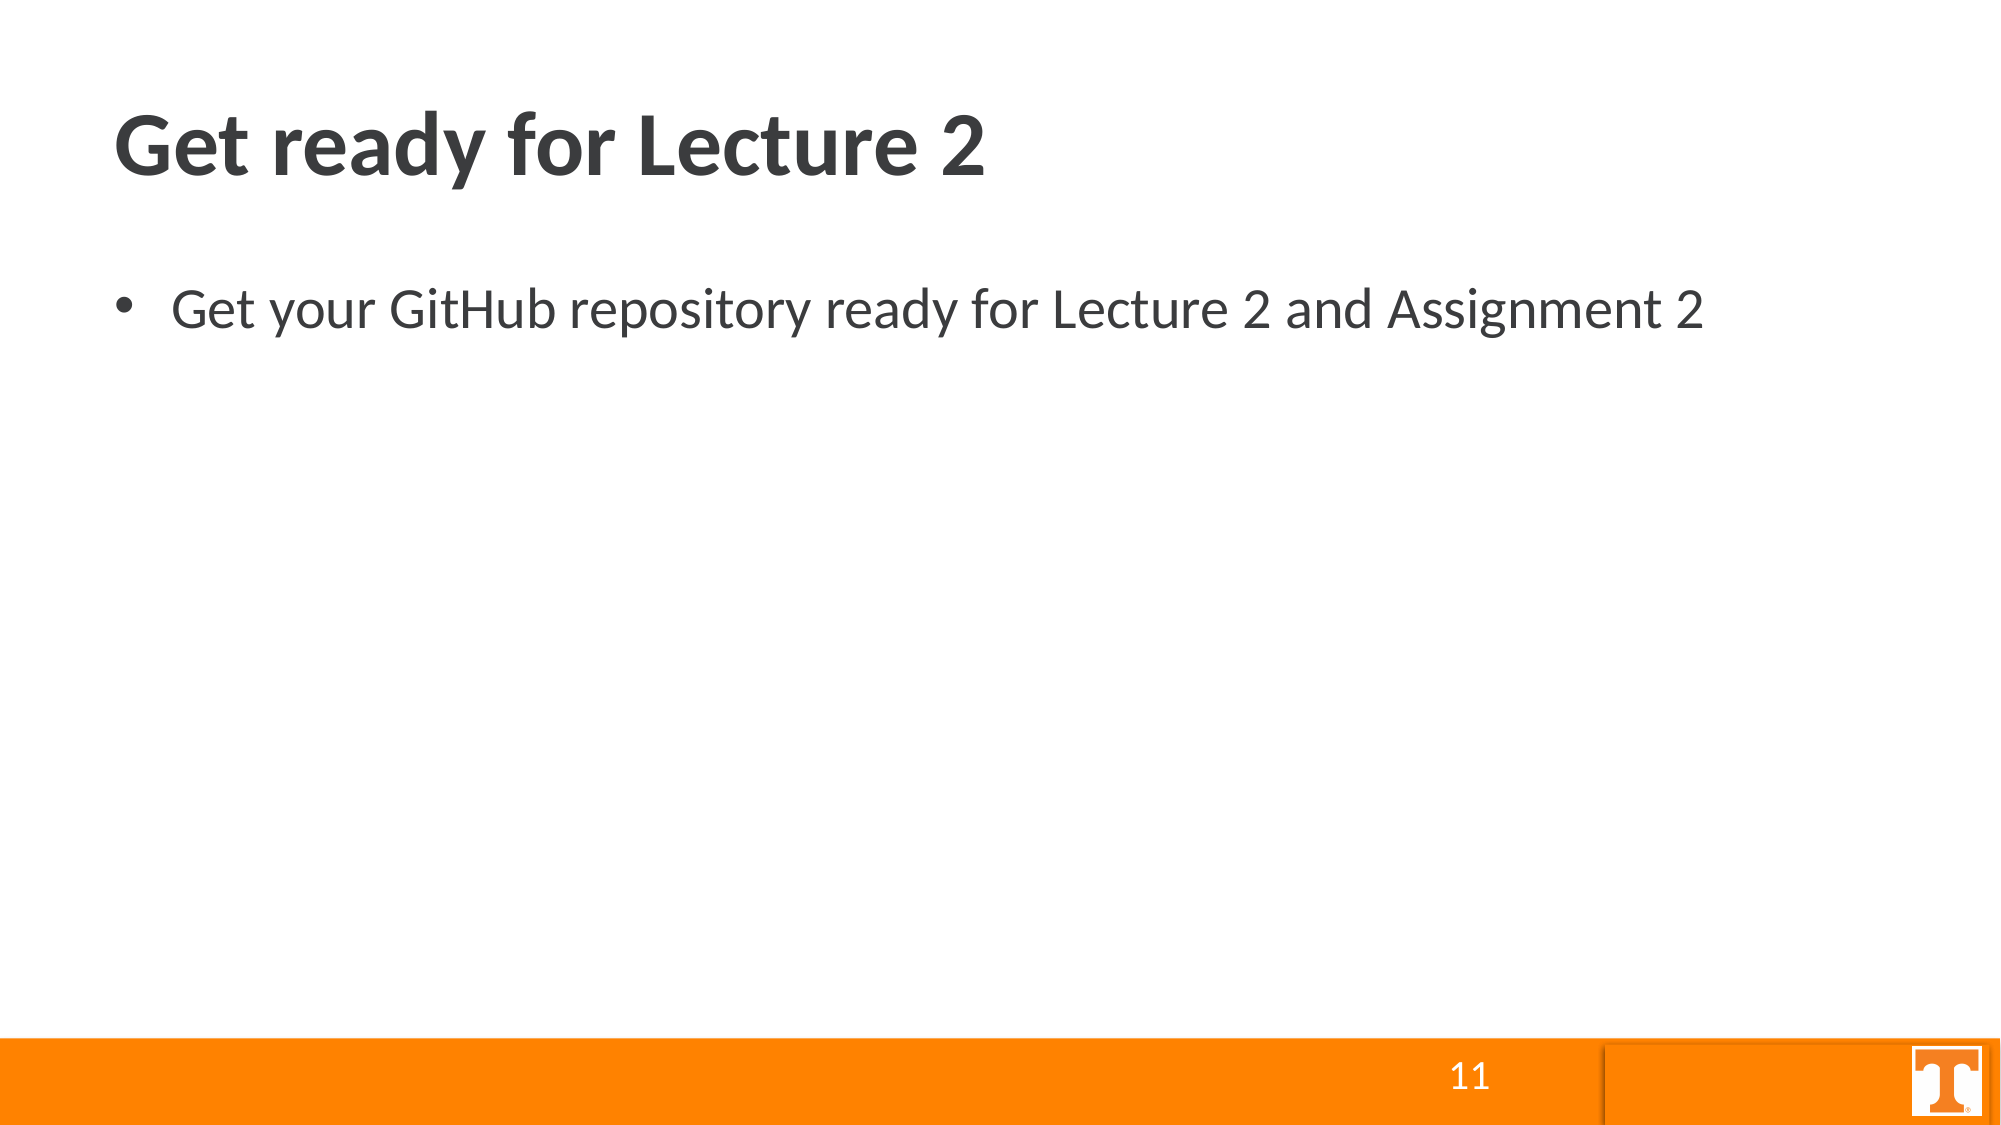

# Get ready for Lecture 2
Get your GitHub repository ready for Lecture 2 and Assignment 2

11